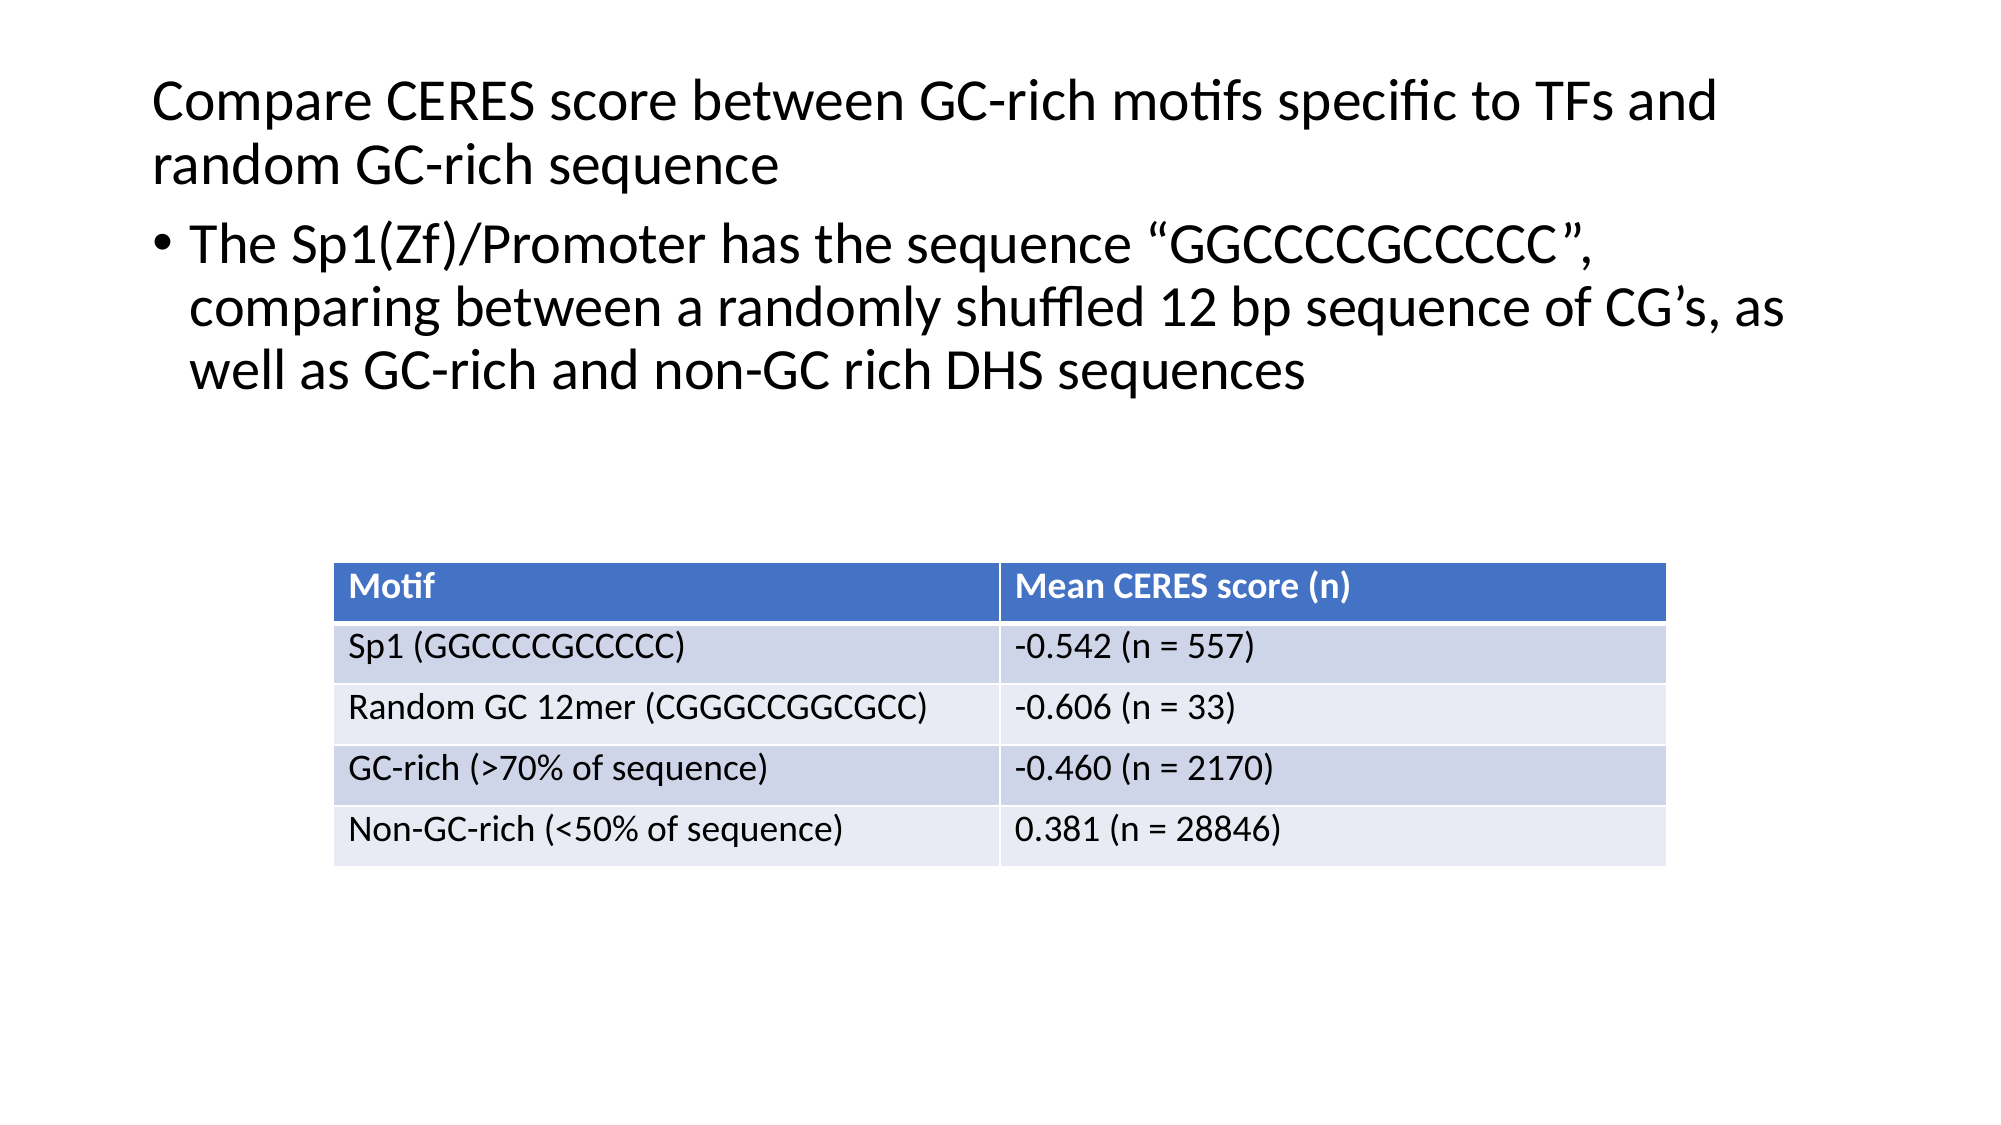

# Compare CERES score between GC-rich motifs specific to TFs and random GC-rich sequence
The Sp1(Zf)/Promoter has the sequence “GGCCCCGCCCCC”, comparing between a randomly shuffled 12 bp sequence of CG’s, as well as GC-rich and non-GC rich DHS sequences
| Motif | Mean CERES score (n) |
| --- | --- |
| Sp1 (GGCCCCGCCCCC) | -0.542 (n = 557) |
| Random GC 12mer (CGGGCCGGCGCC) | -0.606 (n = 33) |
| GC-rich (>70% of sequence) | -0.460 (n = 2170) |
| Non-GC-rich (<50% of sequence) | 0.381 (n = 28846) |